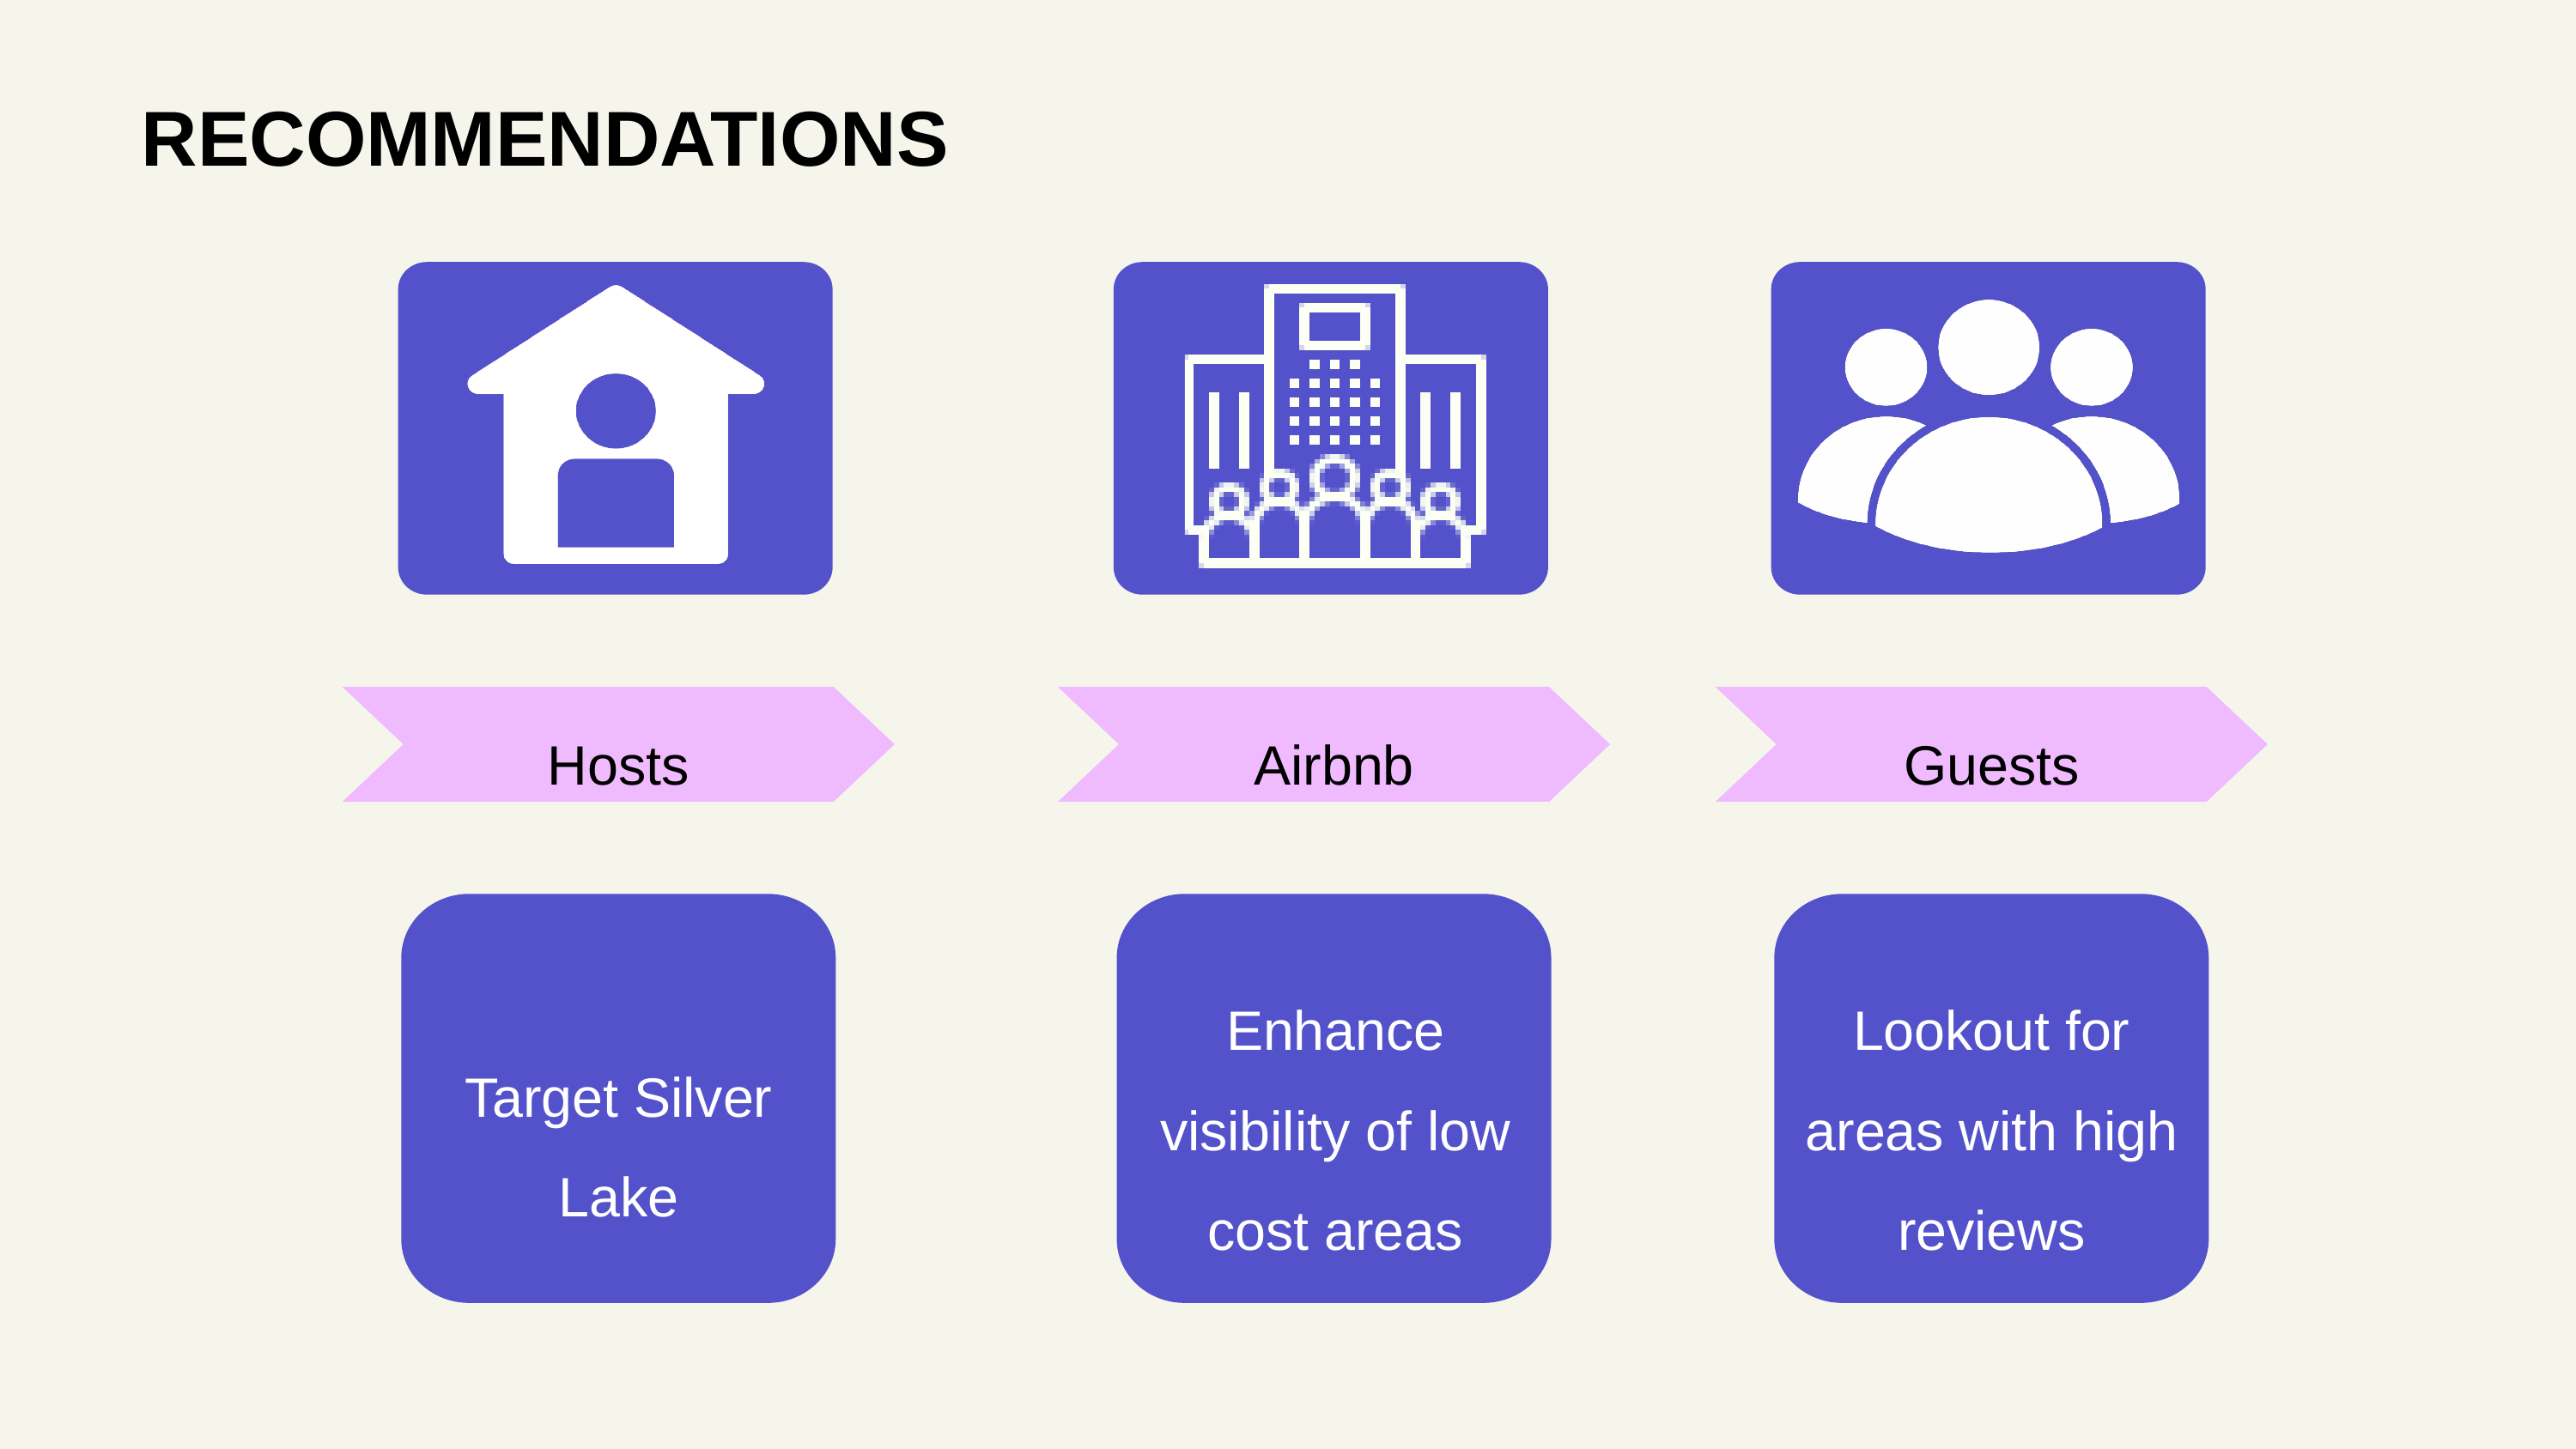

RECOMMENDATIONS

Hosts
Airbnb
Guests

Enhance visibility of low cost areas
Lookout for areas with high reviews
Target Silver Lake